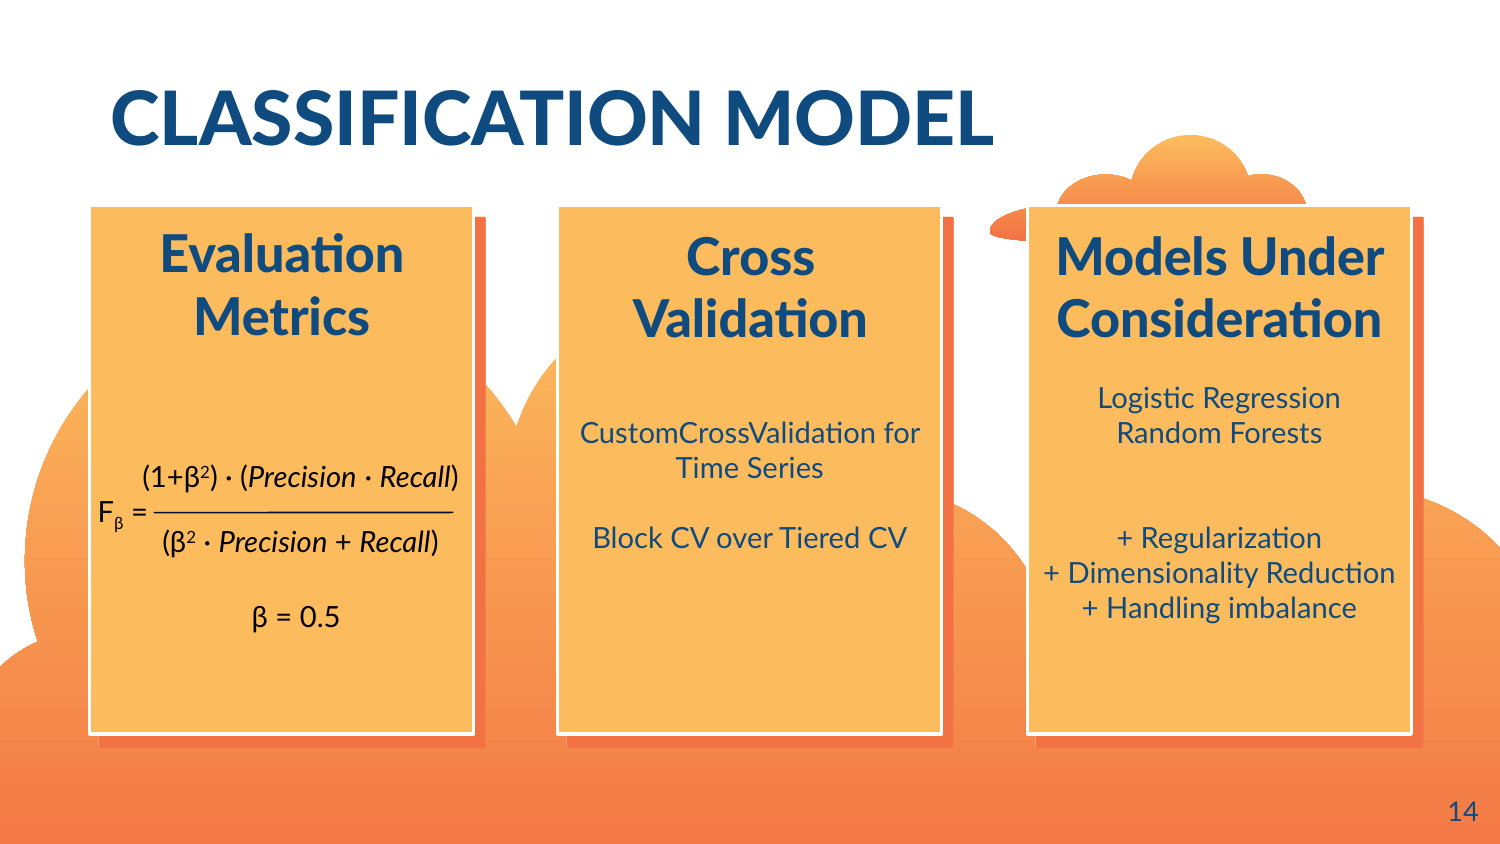

CLASSIFICATION MODEL
# Evaluation Metrics

Models Under Consideration
Cross Validation

CustomCrossValidation for Time Series

Block CV over Tiered CV
Logistic Regression
Random Forests

+ Regularization
+ Dimensionality Reduction
+ Handling imbalance
(1+β2) · (Precision · Recall)
(β2 · Precision + Recall)
Fβ =
β = 0.5
14